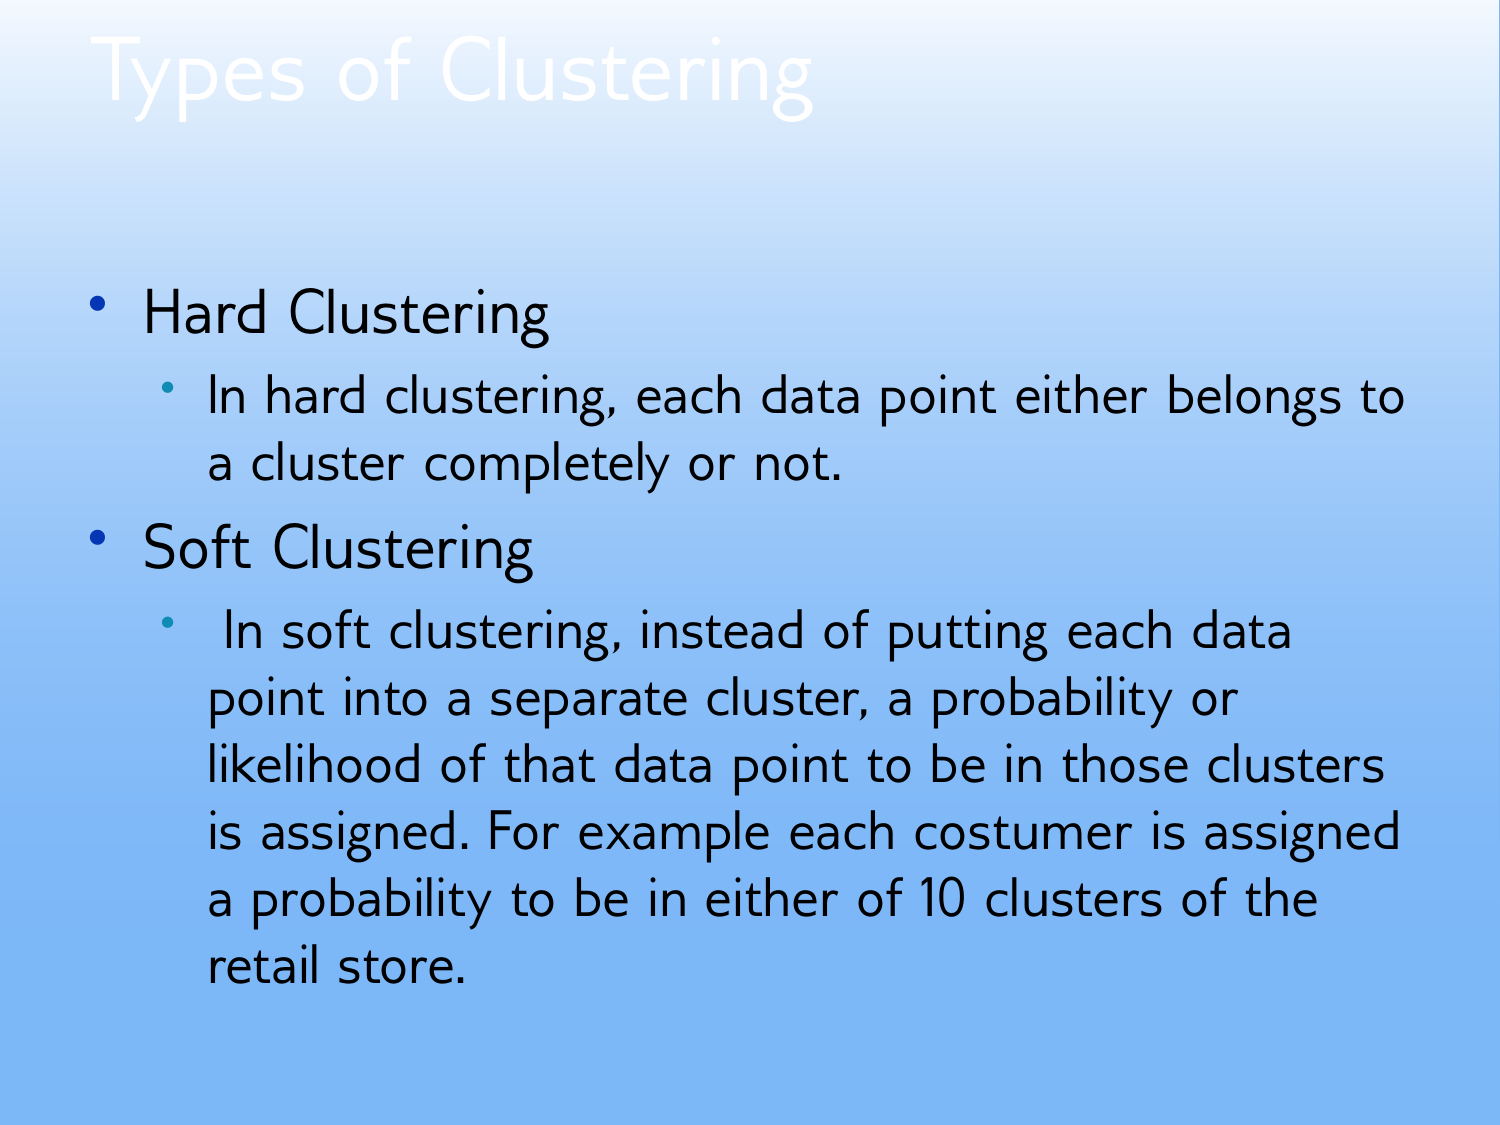

# Types of Clustering
Hard Clustering
In hard clustering, each data point either belongs to a cluster completely or not.
Soft Clustering
 In soft clustering, instead of putting each data point into a separate cluster, a probability or likelihood of that data point to be in those clusters is assigned. For example each costumer is assigned a probability to be in either of 10 clusters of the retail store.